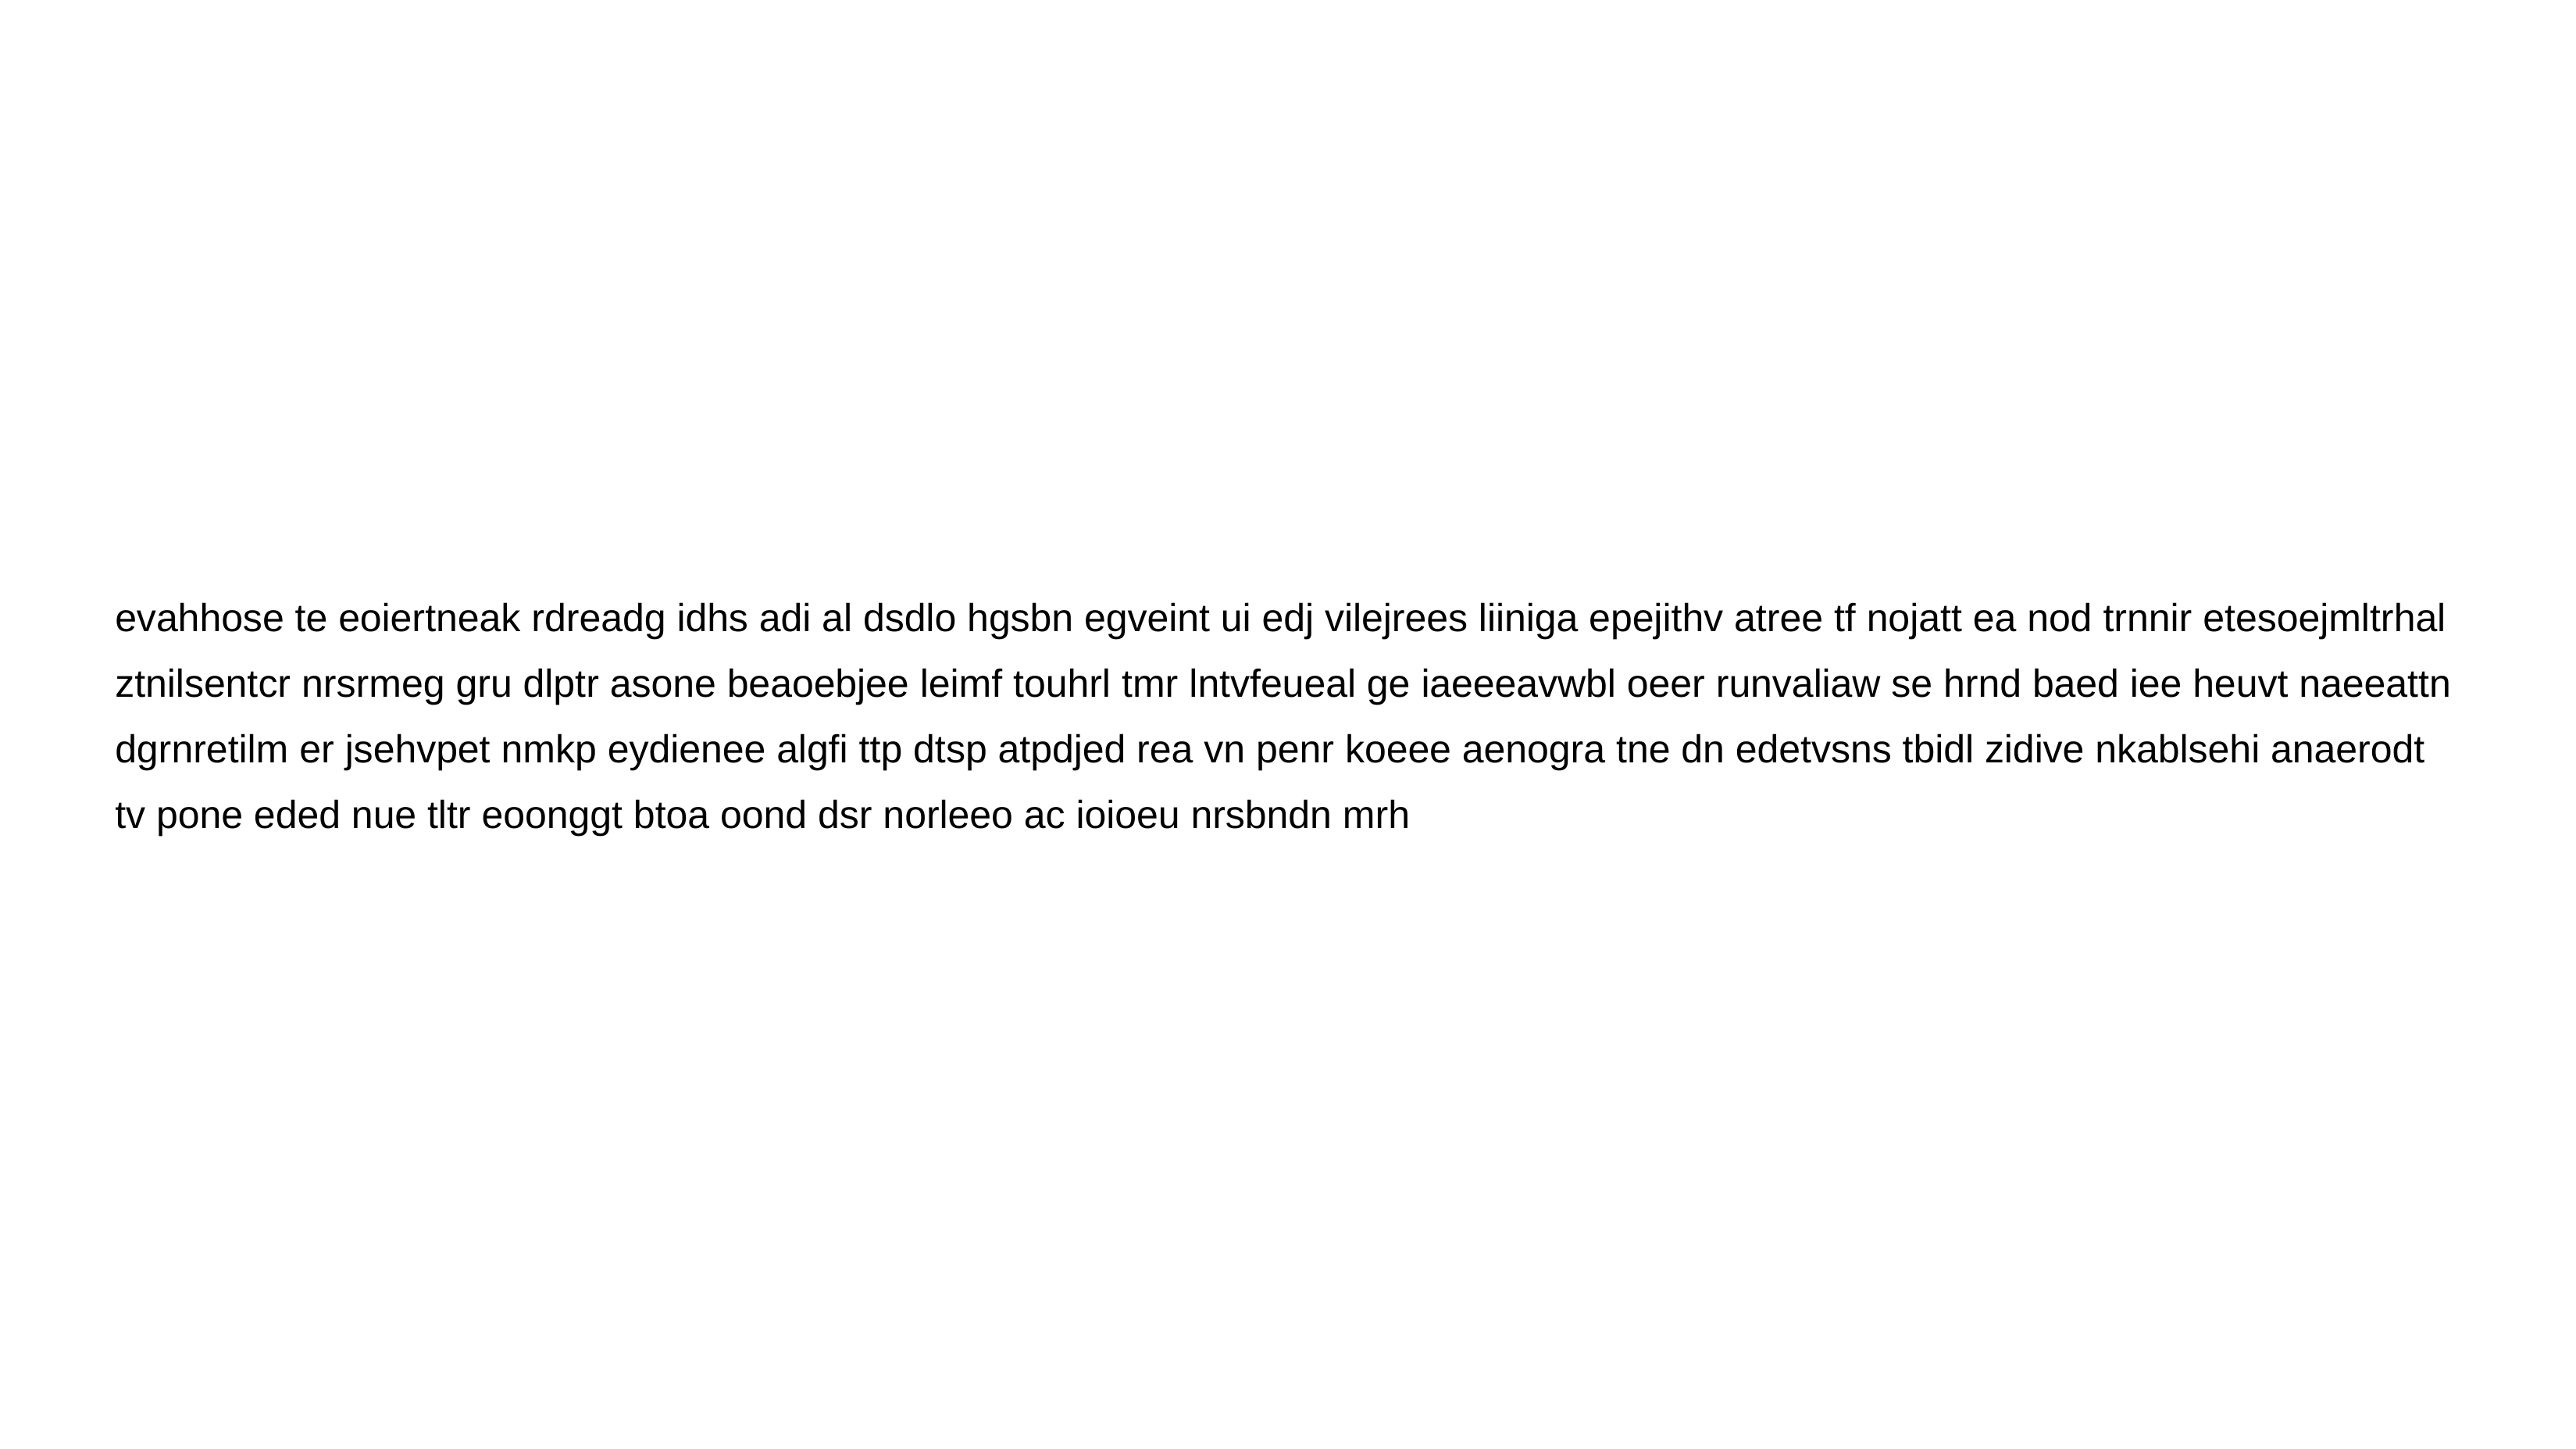

evahhose te eoiertneak rdreadg idhs adi al dsdlo hgsbn egveint ui edj vilejrees liiniga epejithv atree tf nojatt ea nod trnnir etesoejmltrhal ztnilsentcr nrsrmeg gru dlptr asone beaoebjee leimf touhrl tmr lntvfeueal ge iaeeeavwbl oeer runvaliaw se hrnd baed iee heuvt naeeattn dgrnretilm er jsehvpet nmkp eydienee algfi ttp dtsp atpdjed rea vn penr koeee aenogra tne dn edetvsns tbidl zidive nkablsehi anaerodt tv pone eded nue tltr eoonggt btoa oond dsr norleeo ac ioioeu nrsbndn mrh